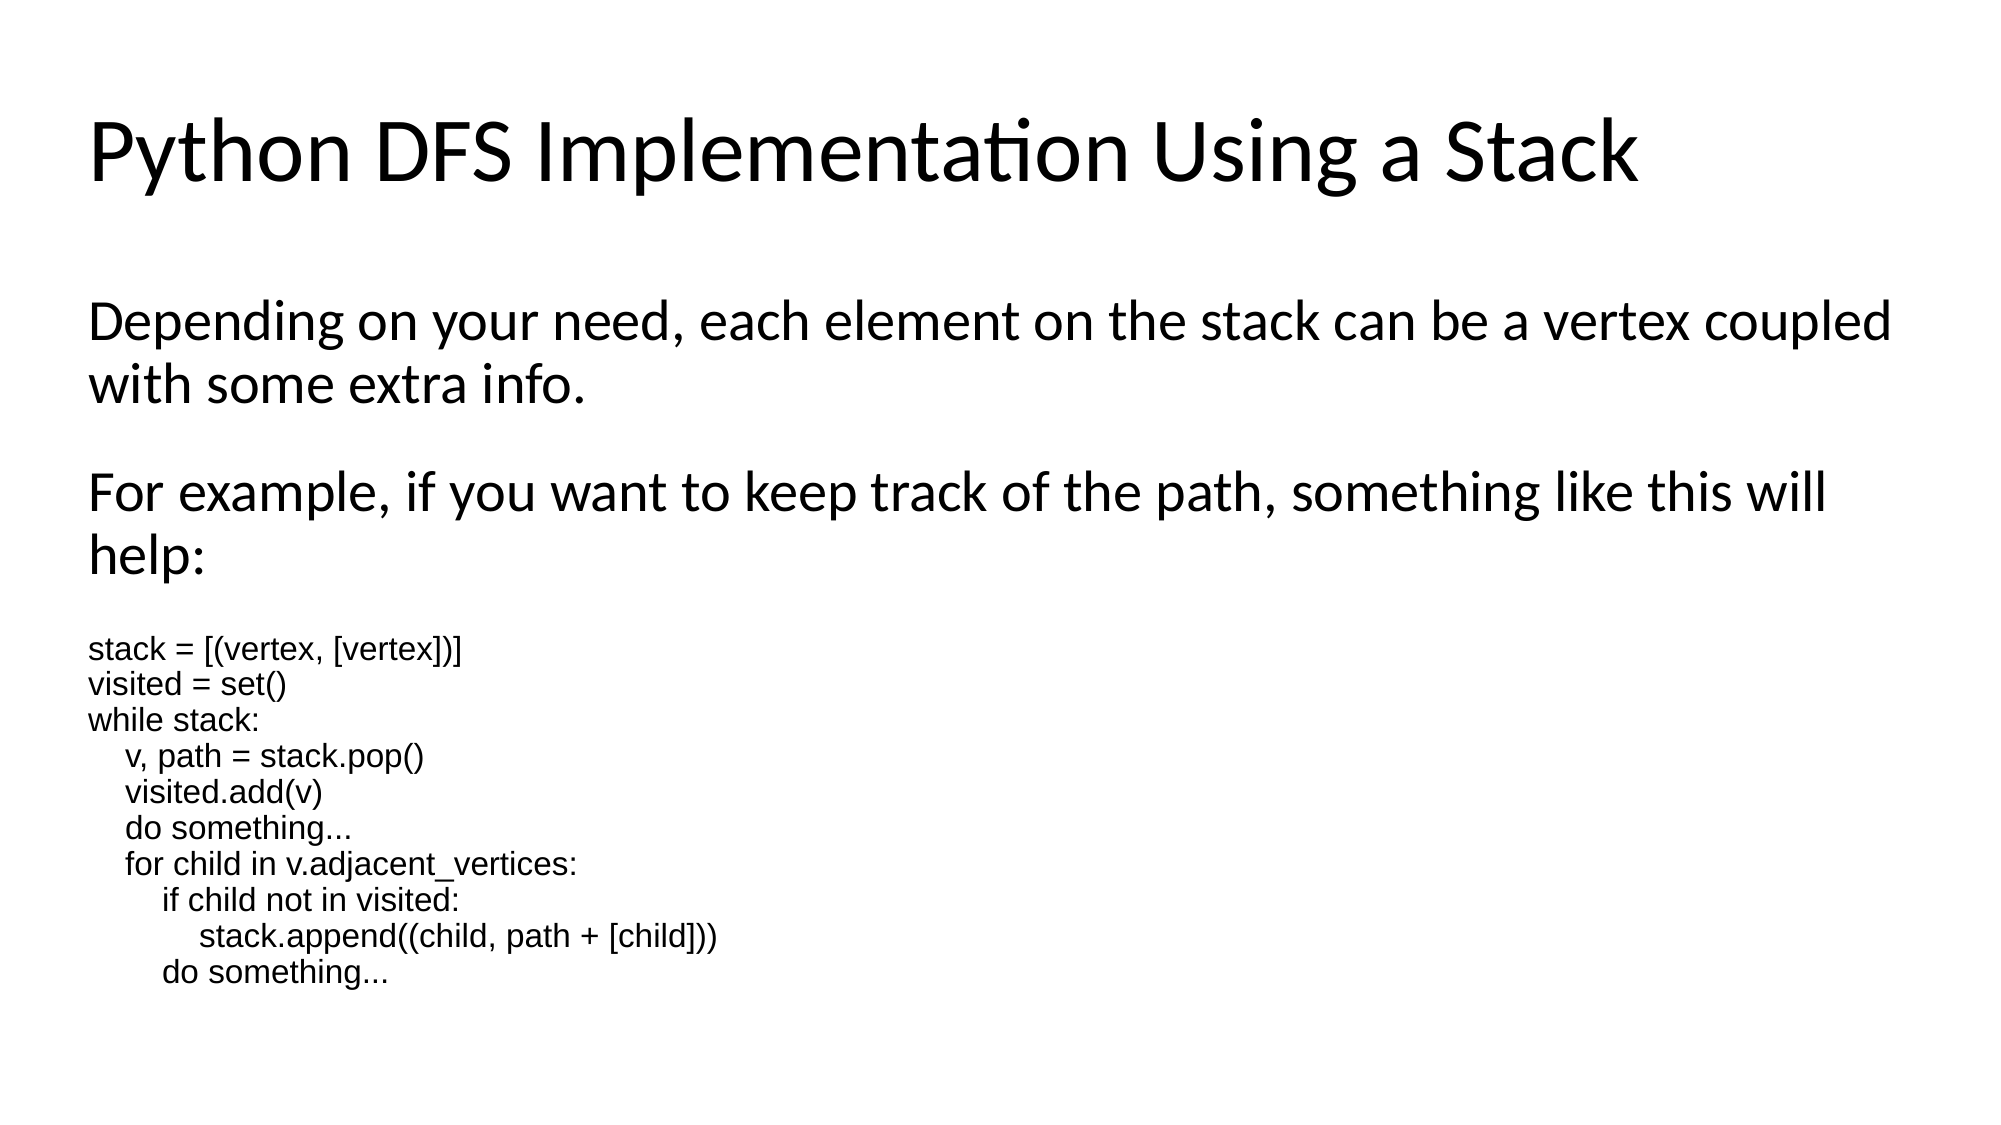

# Python DFS Implementation Using a Stack
Depending on your need, each element on the stack can be a vertex coupled with some extra info.
For example, if you want to keep track of the path, something like this will help:
stack = [(vertex, [vertex])]
visited = set()
while stack:
    v, path = stack.pop()
    visited.add(v)
    do something...
    for child in v.adjacent_vertices:
        if child not in visited:
            stack.append((child, path + [child]))
        do something...